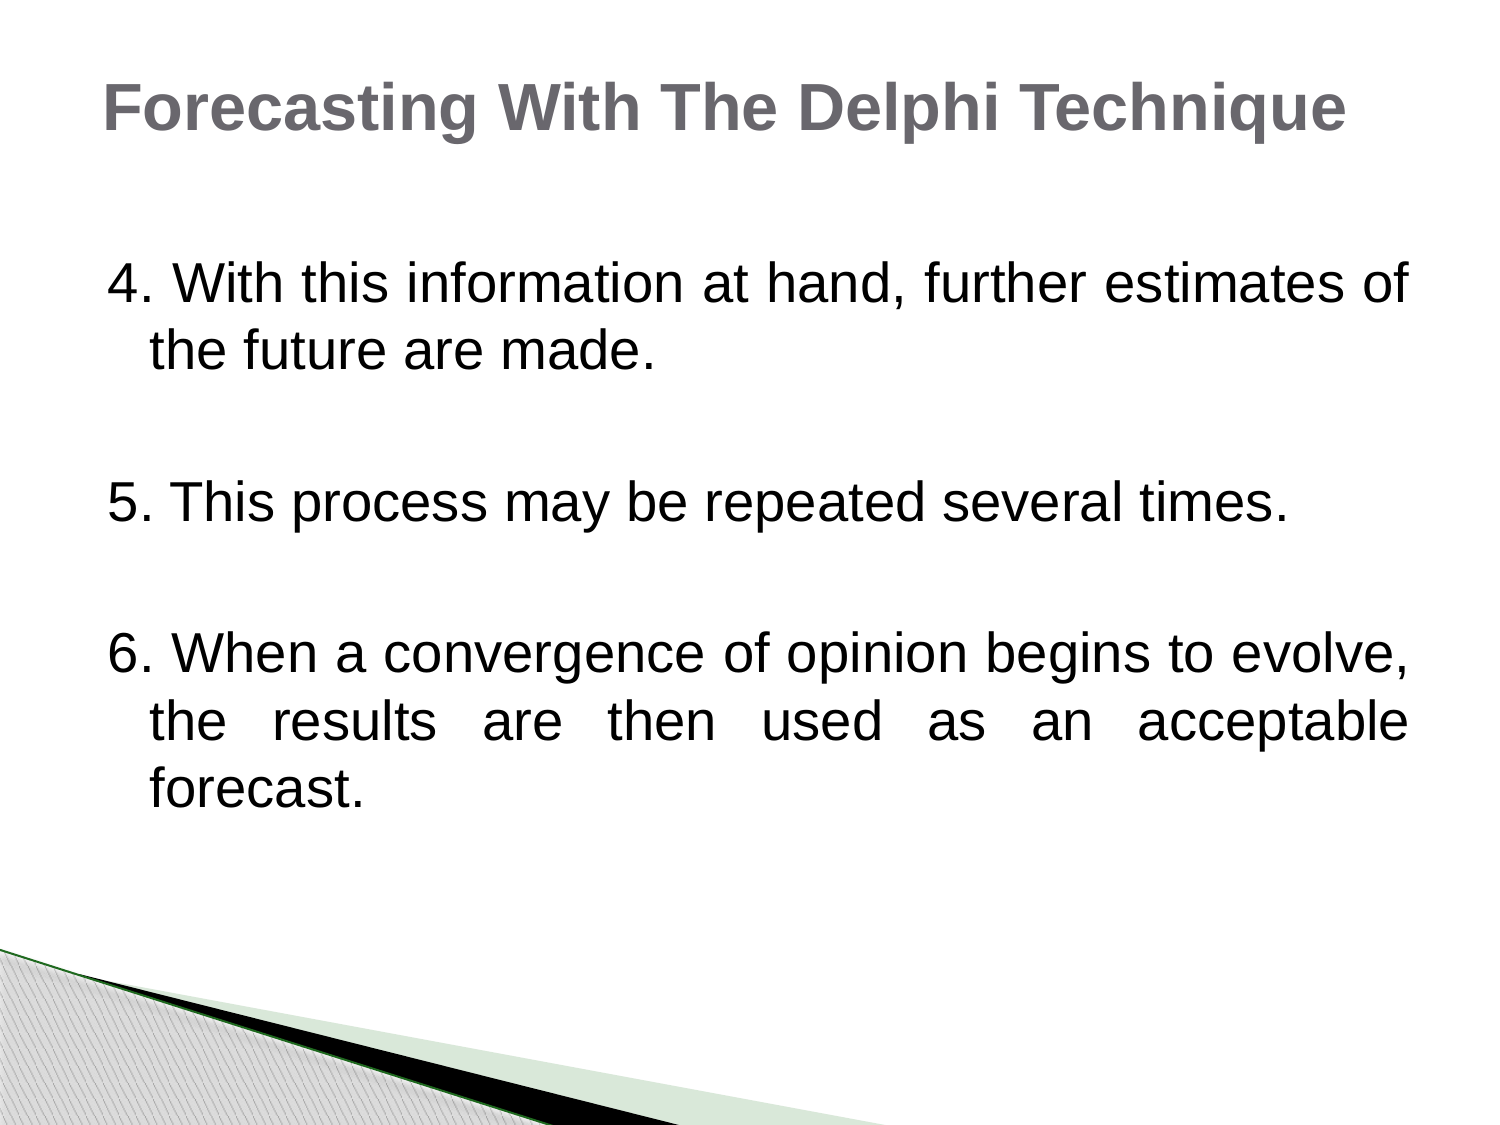

# Forecasting With The Delphi Technique

4. With this information at hand, further estimates of the future are made.

5. This process may be repeated several times.

6. When a convergence of opinion begins to evolve, the results are then used as an acceptable forecast.